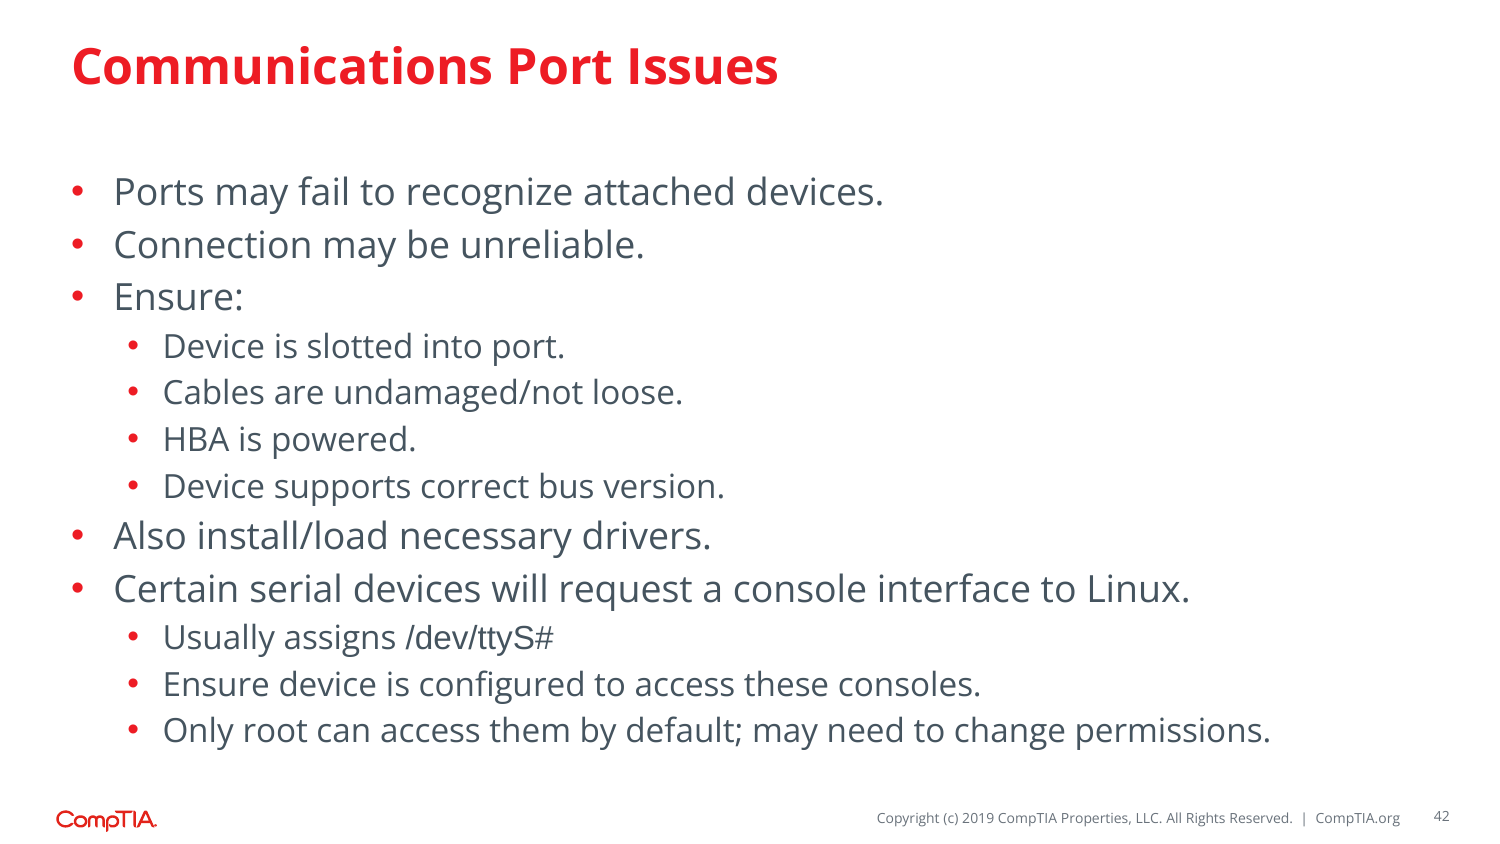

# Communications Port Issues
Ports may fail to recognize attached devices.
Connection may be unreliable.
Ensure:
Device is slotted into port.
Cables are undamaged/not loose.
HBA is powered.
Device supports correct bus version.
Also install/load necessary drivers.
Certain serial devices will request a console interface to Linux.
Usually assigns /dev/ttyS#
Ensure device is configured to access these consoles.
Only root can access them by default; may need to change permissions.
42